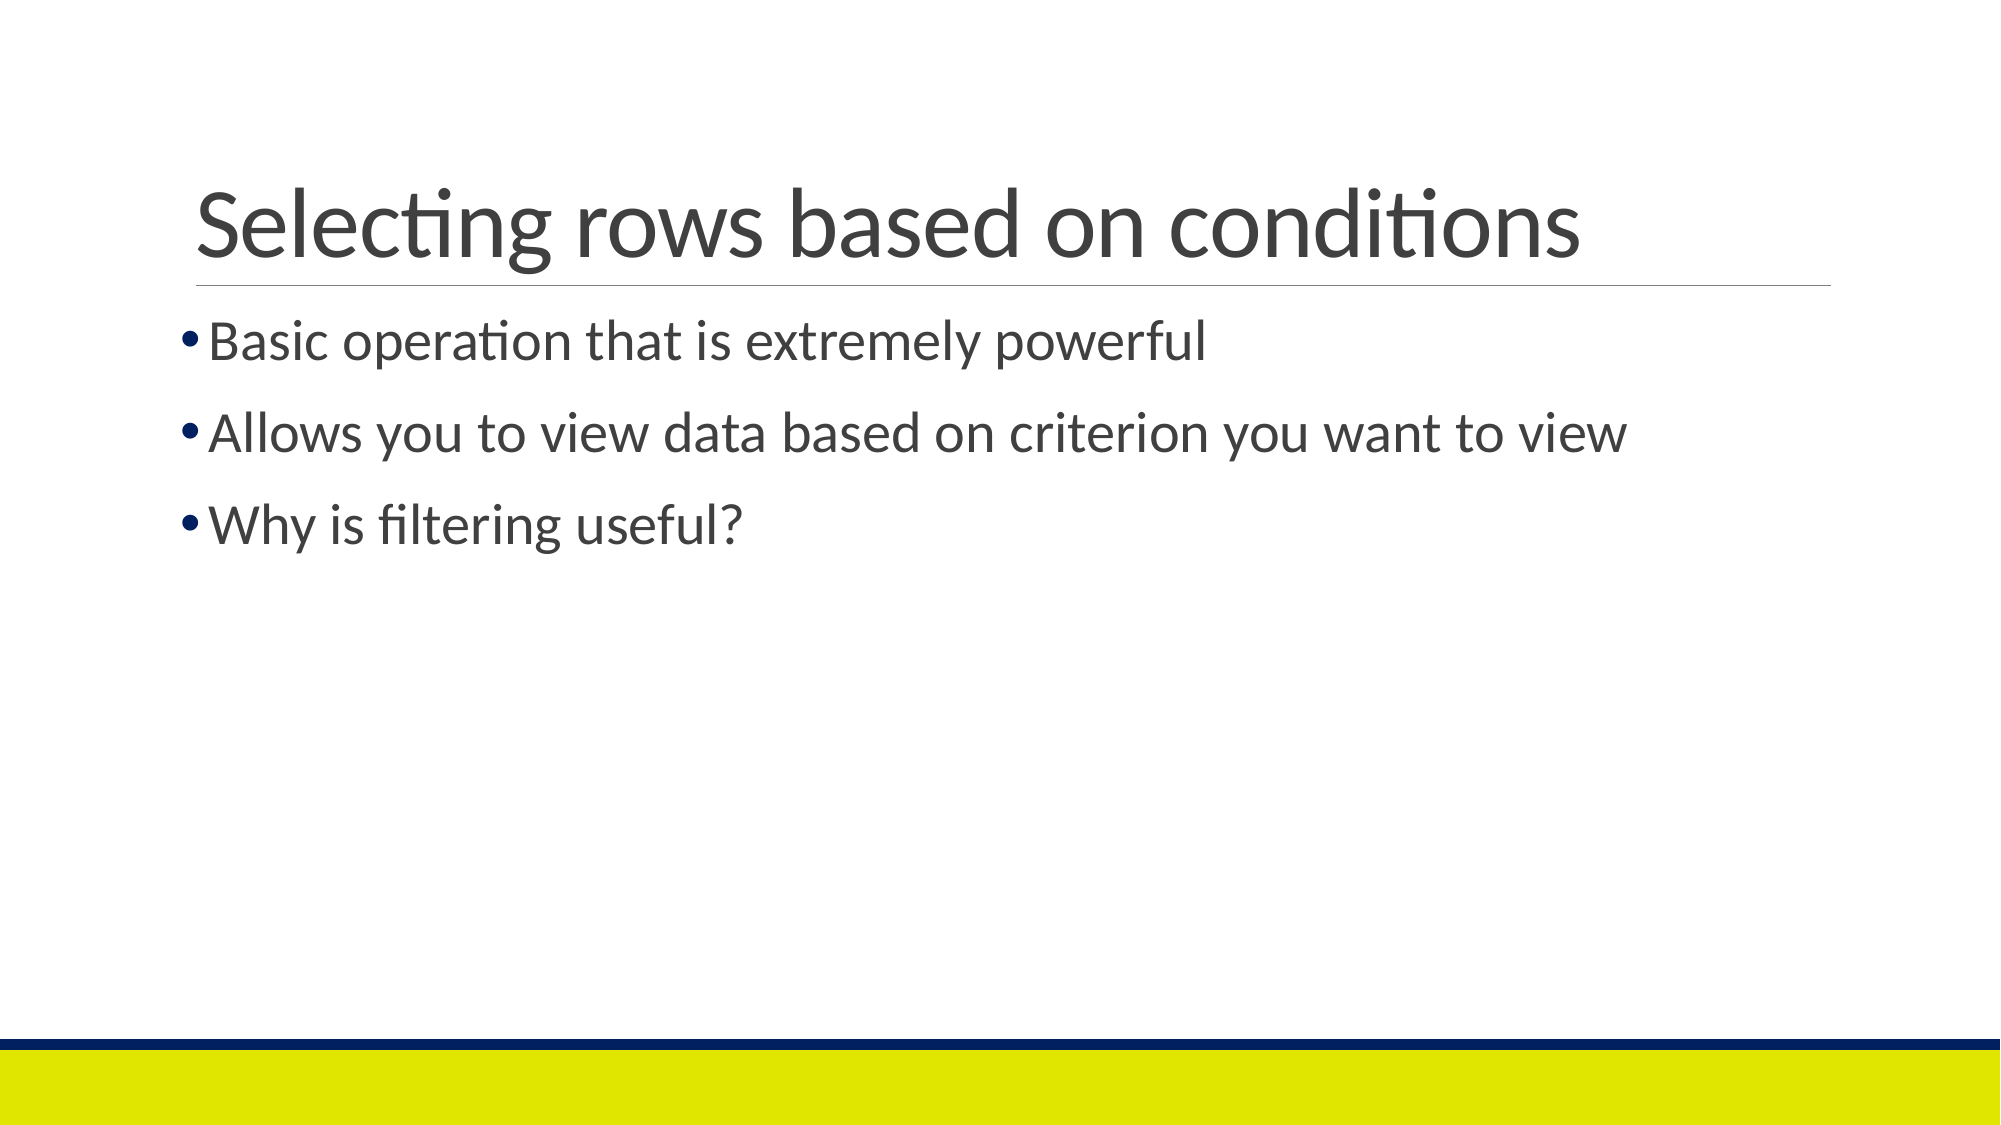

# Selecting rows based on conditions
Basic operation that is extremely powerful
Allows you to view data based on criterion you want to view
Why is filtering useful?